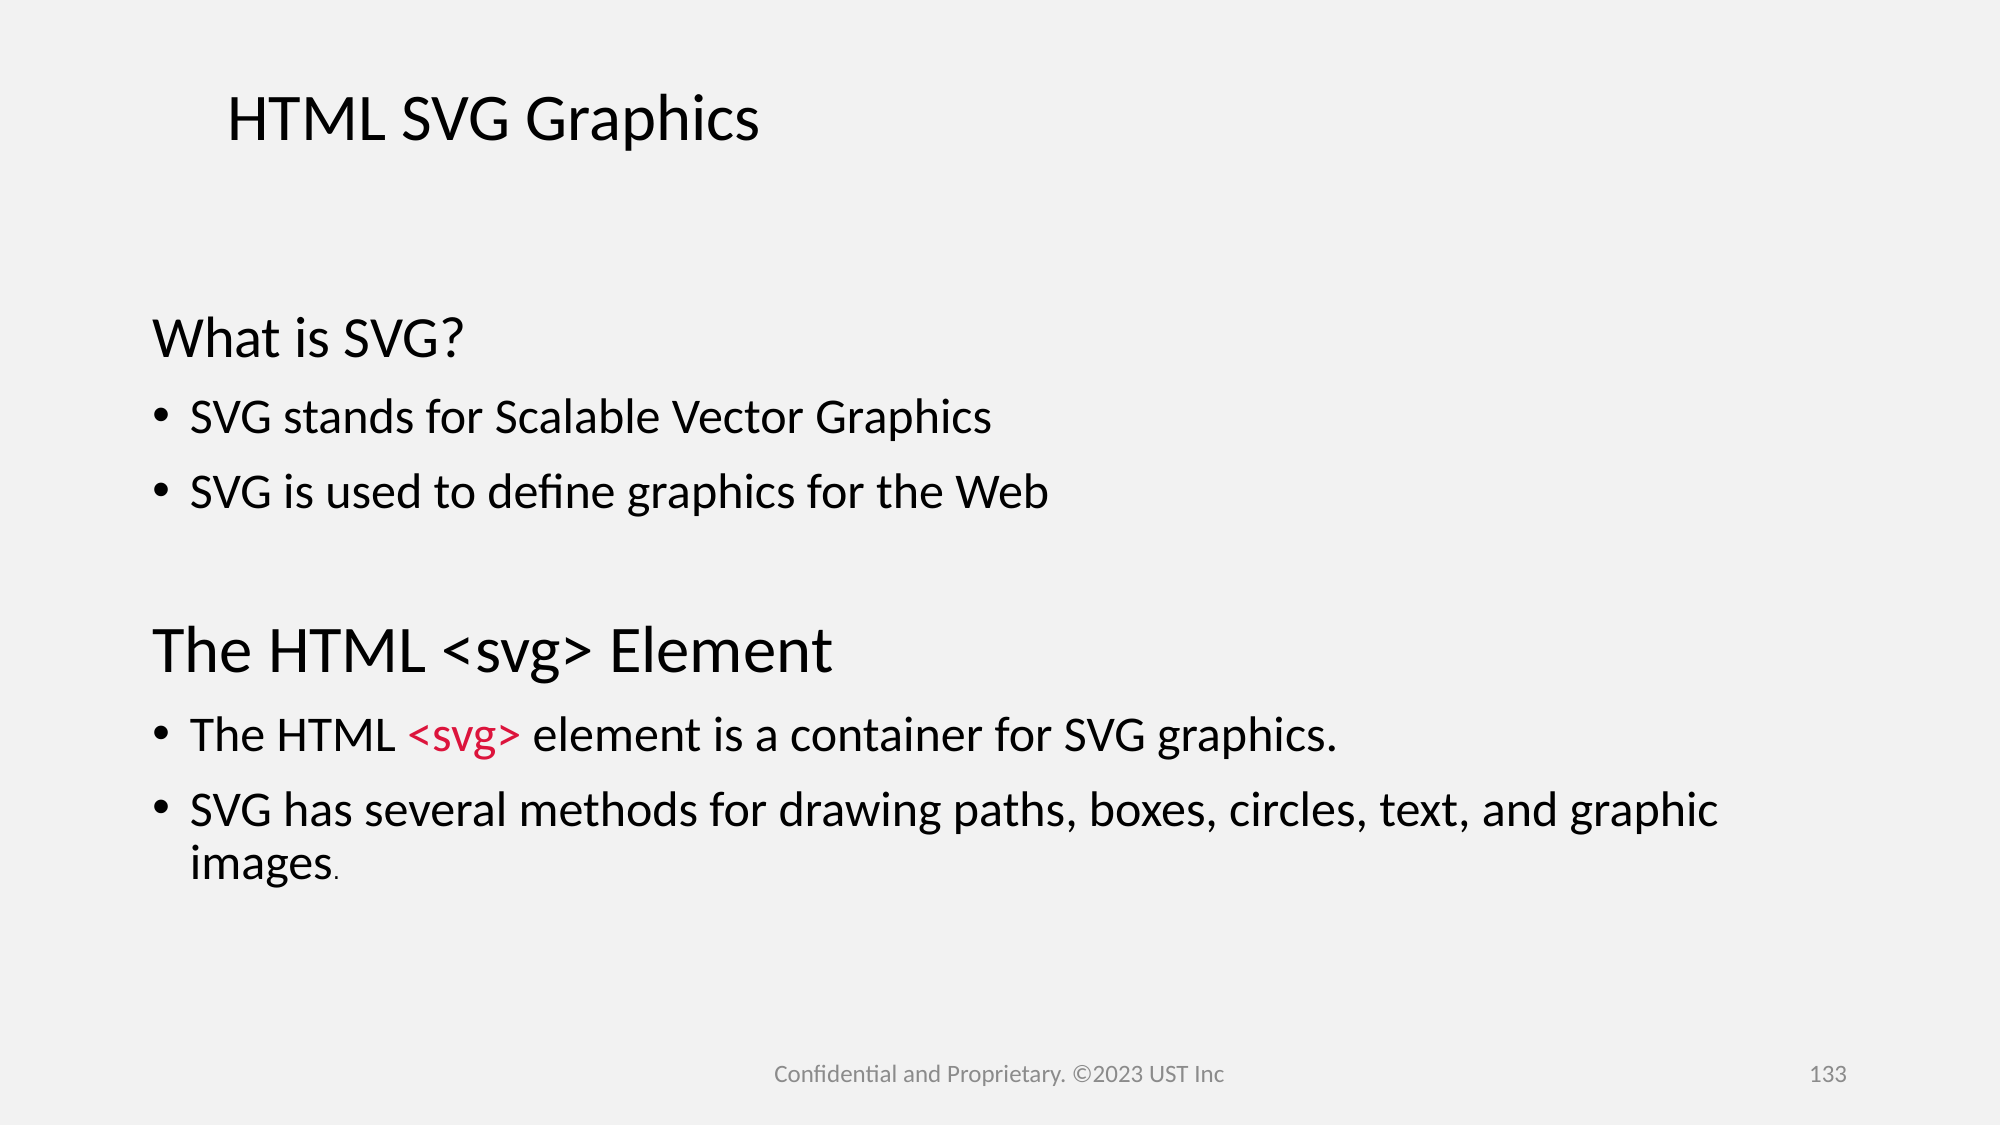

# HTML SVG Graphics

What is SVG?
SVG stands for Scalable Vector Graphics
SVG is used to define graphics for the Web

The HTML <svg> Element
The HTML <svg> element is a container for SVG graphics.
SVG has several methods for drawing paths, boxes, circles, text, and graphic images.

Confidential and Proprietary. ©2023 UST Inc
133